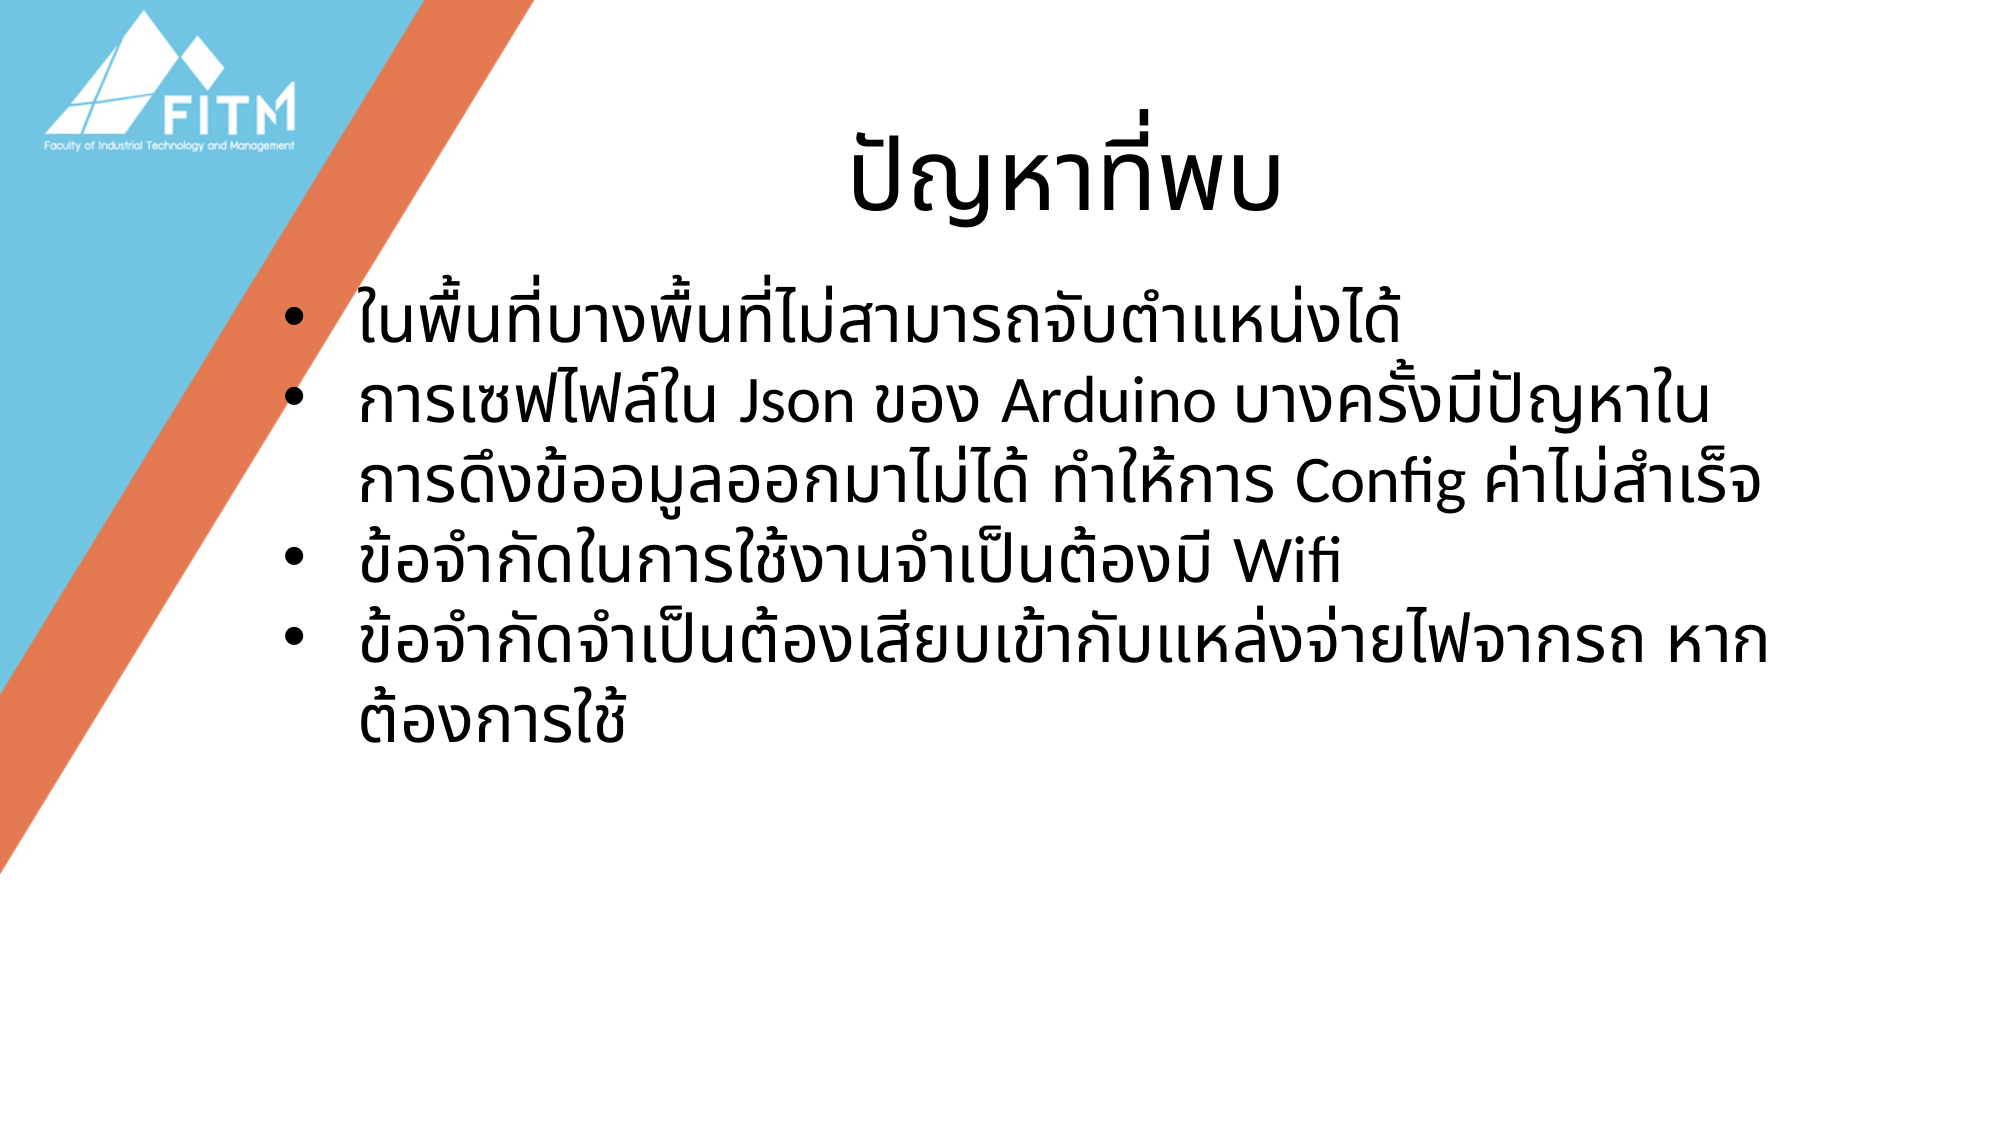

ปัญหาที่พบ
ในพื้นที่บางพื้นที่ไม่สามารถจับตำแหน่งได้
การเซฟไฟล์ใน Json ของ Arduino บางครั้งมีปัญหาในการดึงข้ออมูลออกมาไม่ได้ ทำให้การ Config ค่าไม่สำเร็จ
ข้อจำกัดในการใช้งานจำเป็นต้องมี Wifi
ข้อจำกัดจำเป็นต้องเสียบเข้ากับแหล่งจ่ายไฟจากรถ หากต้องการใช้